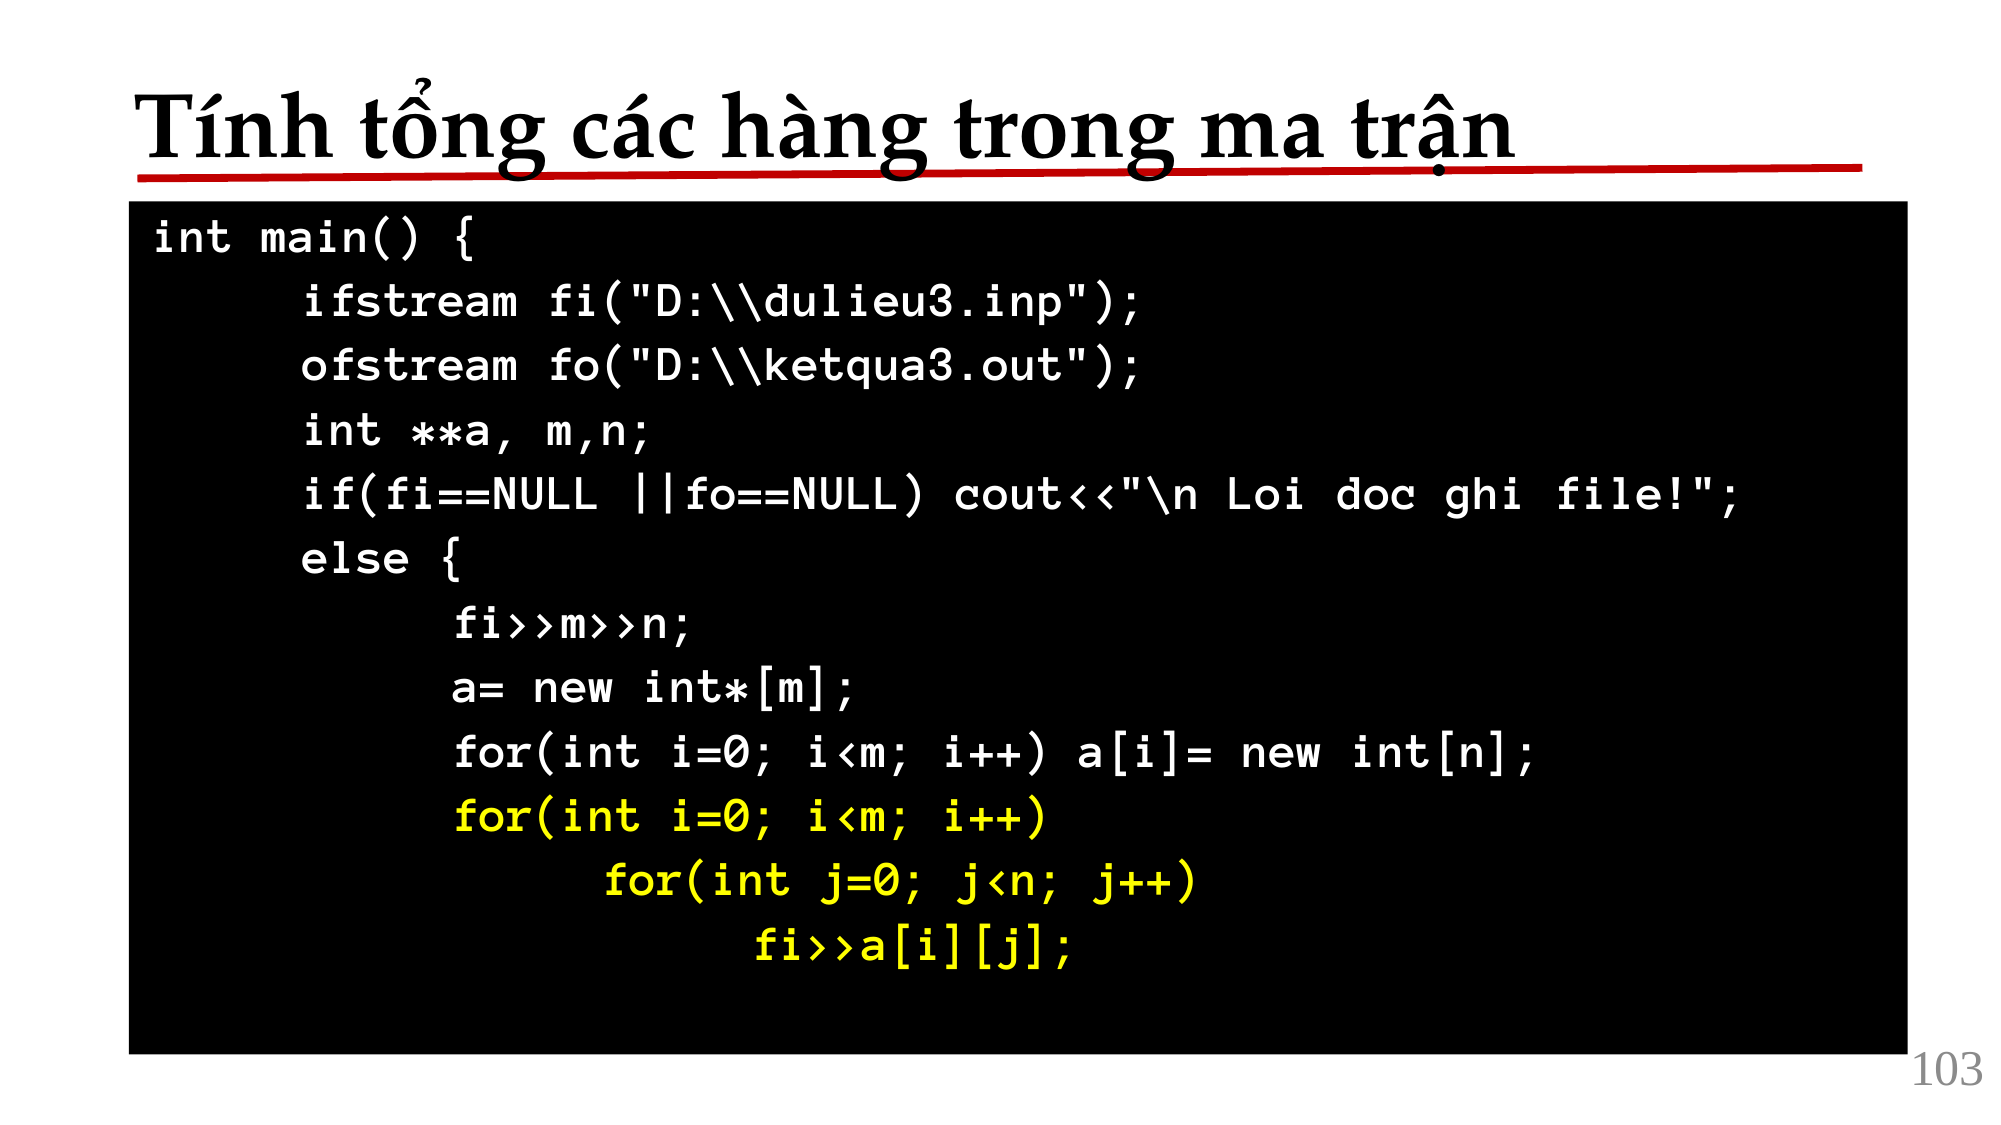

# Tính tổng các hàng trong ma trận
int main() {
	ifstream fi("D:\\dulieu3.inp");
	ofstream fo("D:\\ketqua3.out");
	int **a, m,n;
	if(fi==NULL ||fo==NULL) cout<<"\n Loi doc ghi file!";
	else {
		fi>>m>>n;
		a= new int*[m];
		for(int i=0; i<m; i++) a[i]= new int[n];
		for(int i=0; i<m; i++)
			for(int j=0; j<n; j++)
				fi>>a[i][j];

103